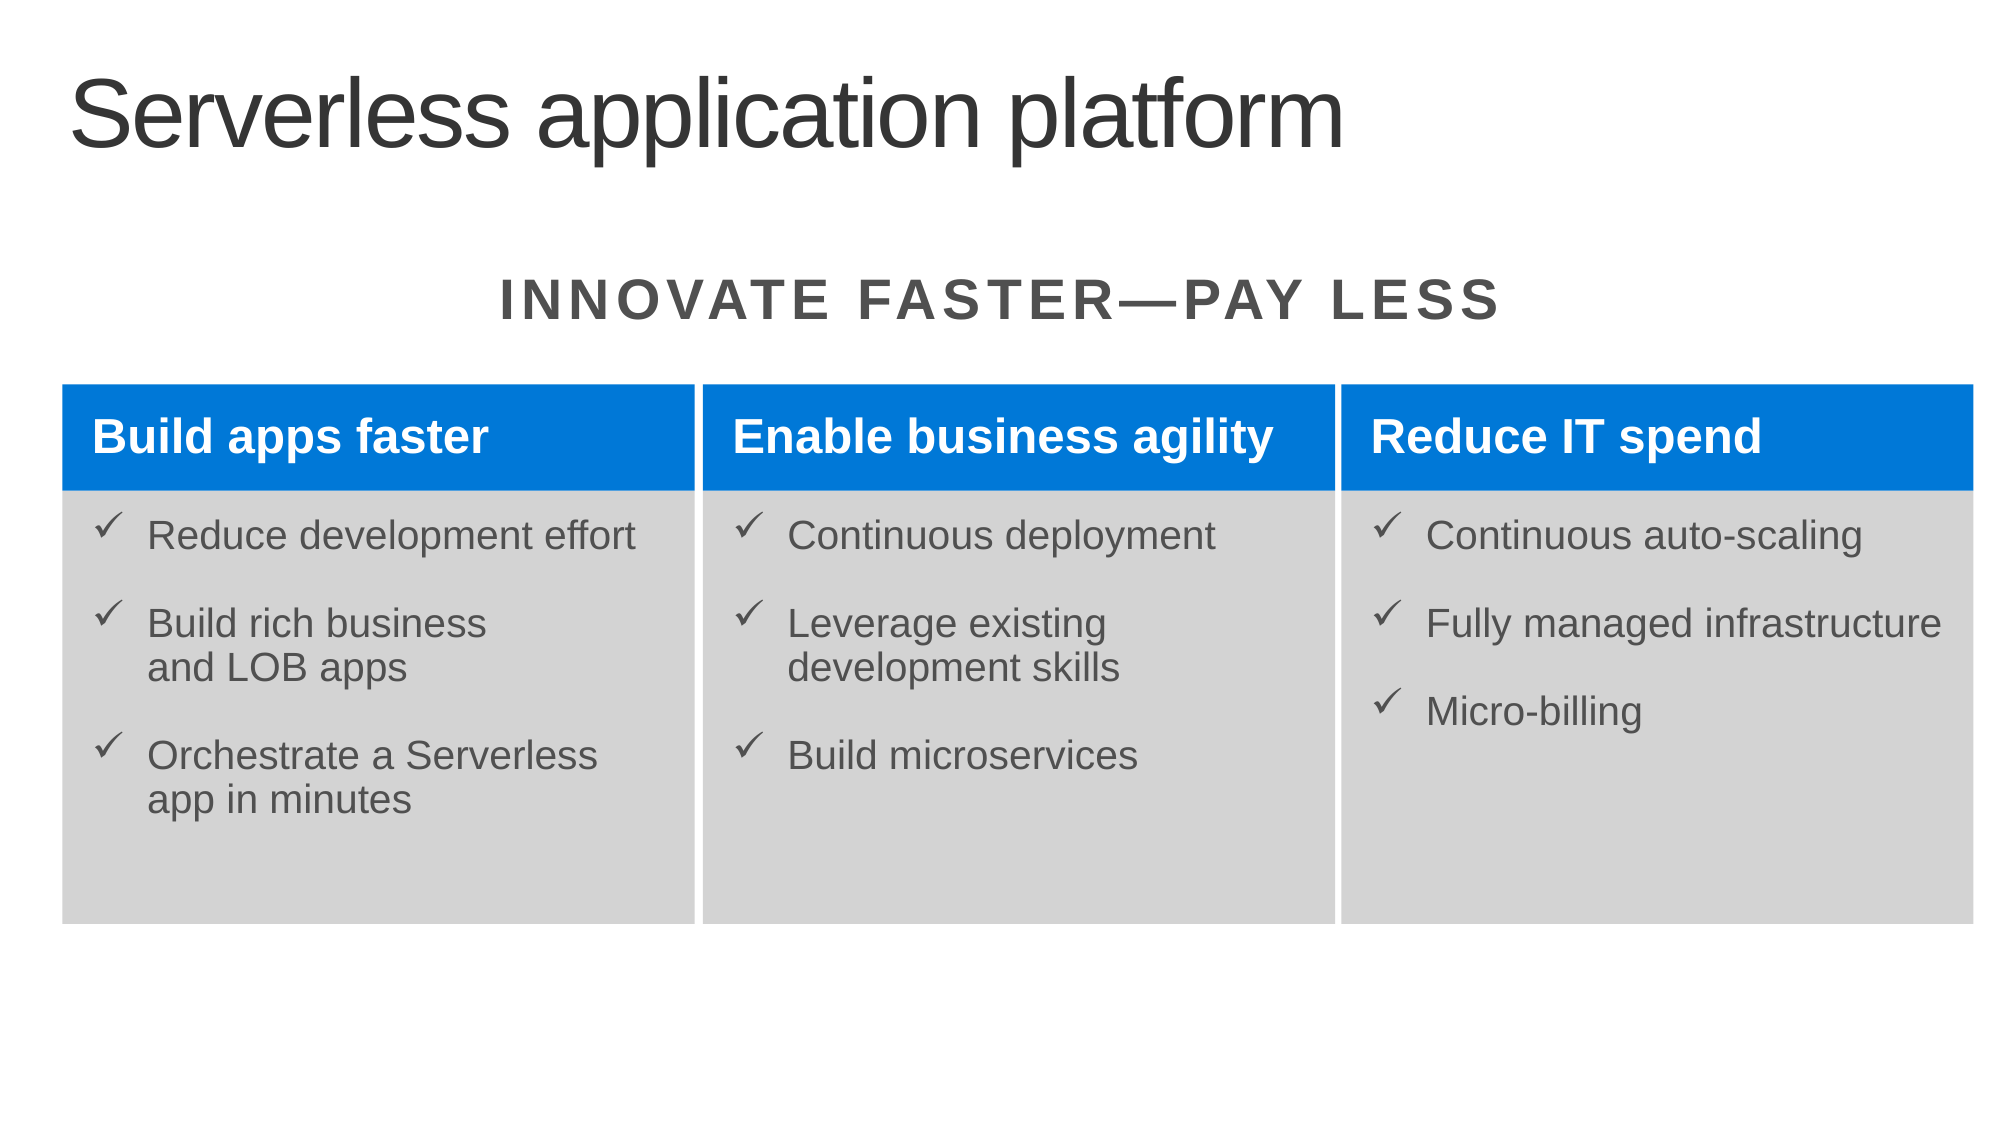

# Serverless application platform
INNOVATE FASTER—PAY LESS
Build apps faster
Enable business agility
Reduce IT spend
Reduce development effort

Build rich business
and LOB apps

Orchestrate a Serverless
app in minutes
Continuous deployment

Leverage existing development skills

Build microservices
Continuous auto-scaling

Fully managed infrastructure

Micro-billing